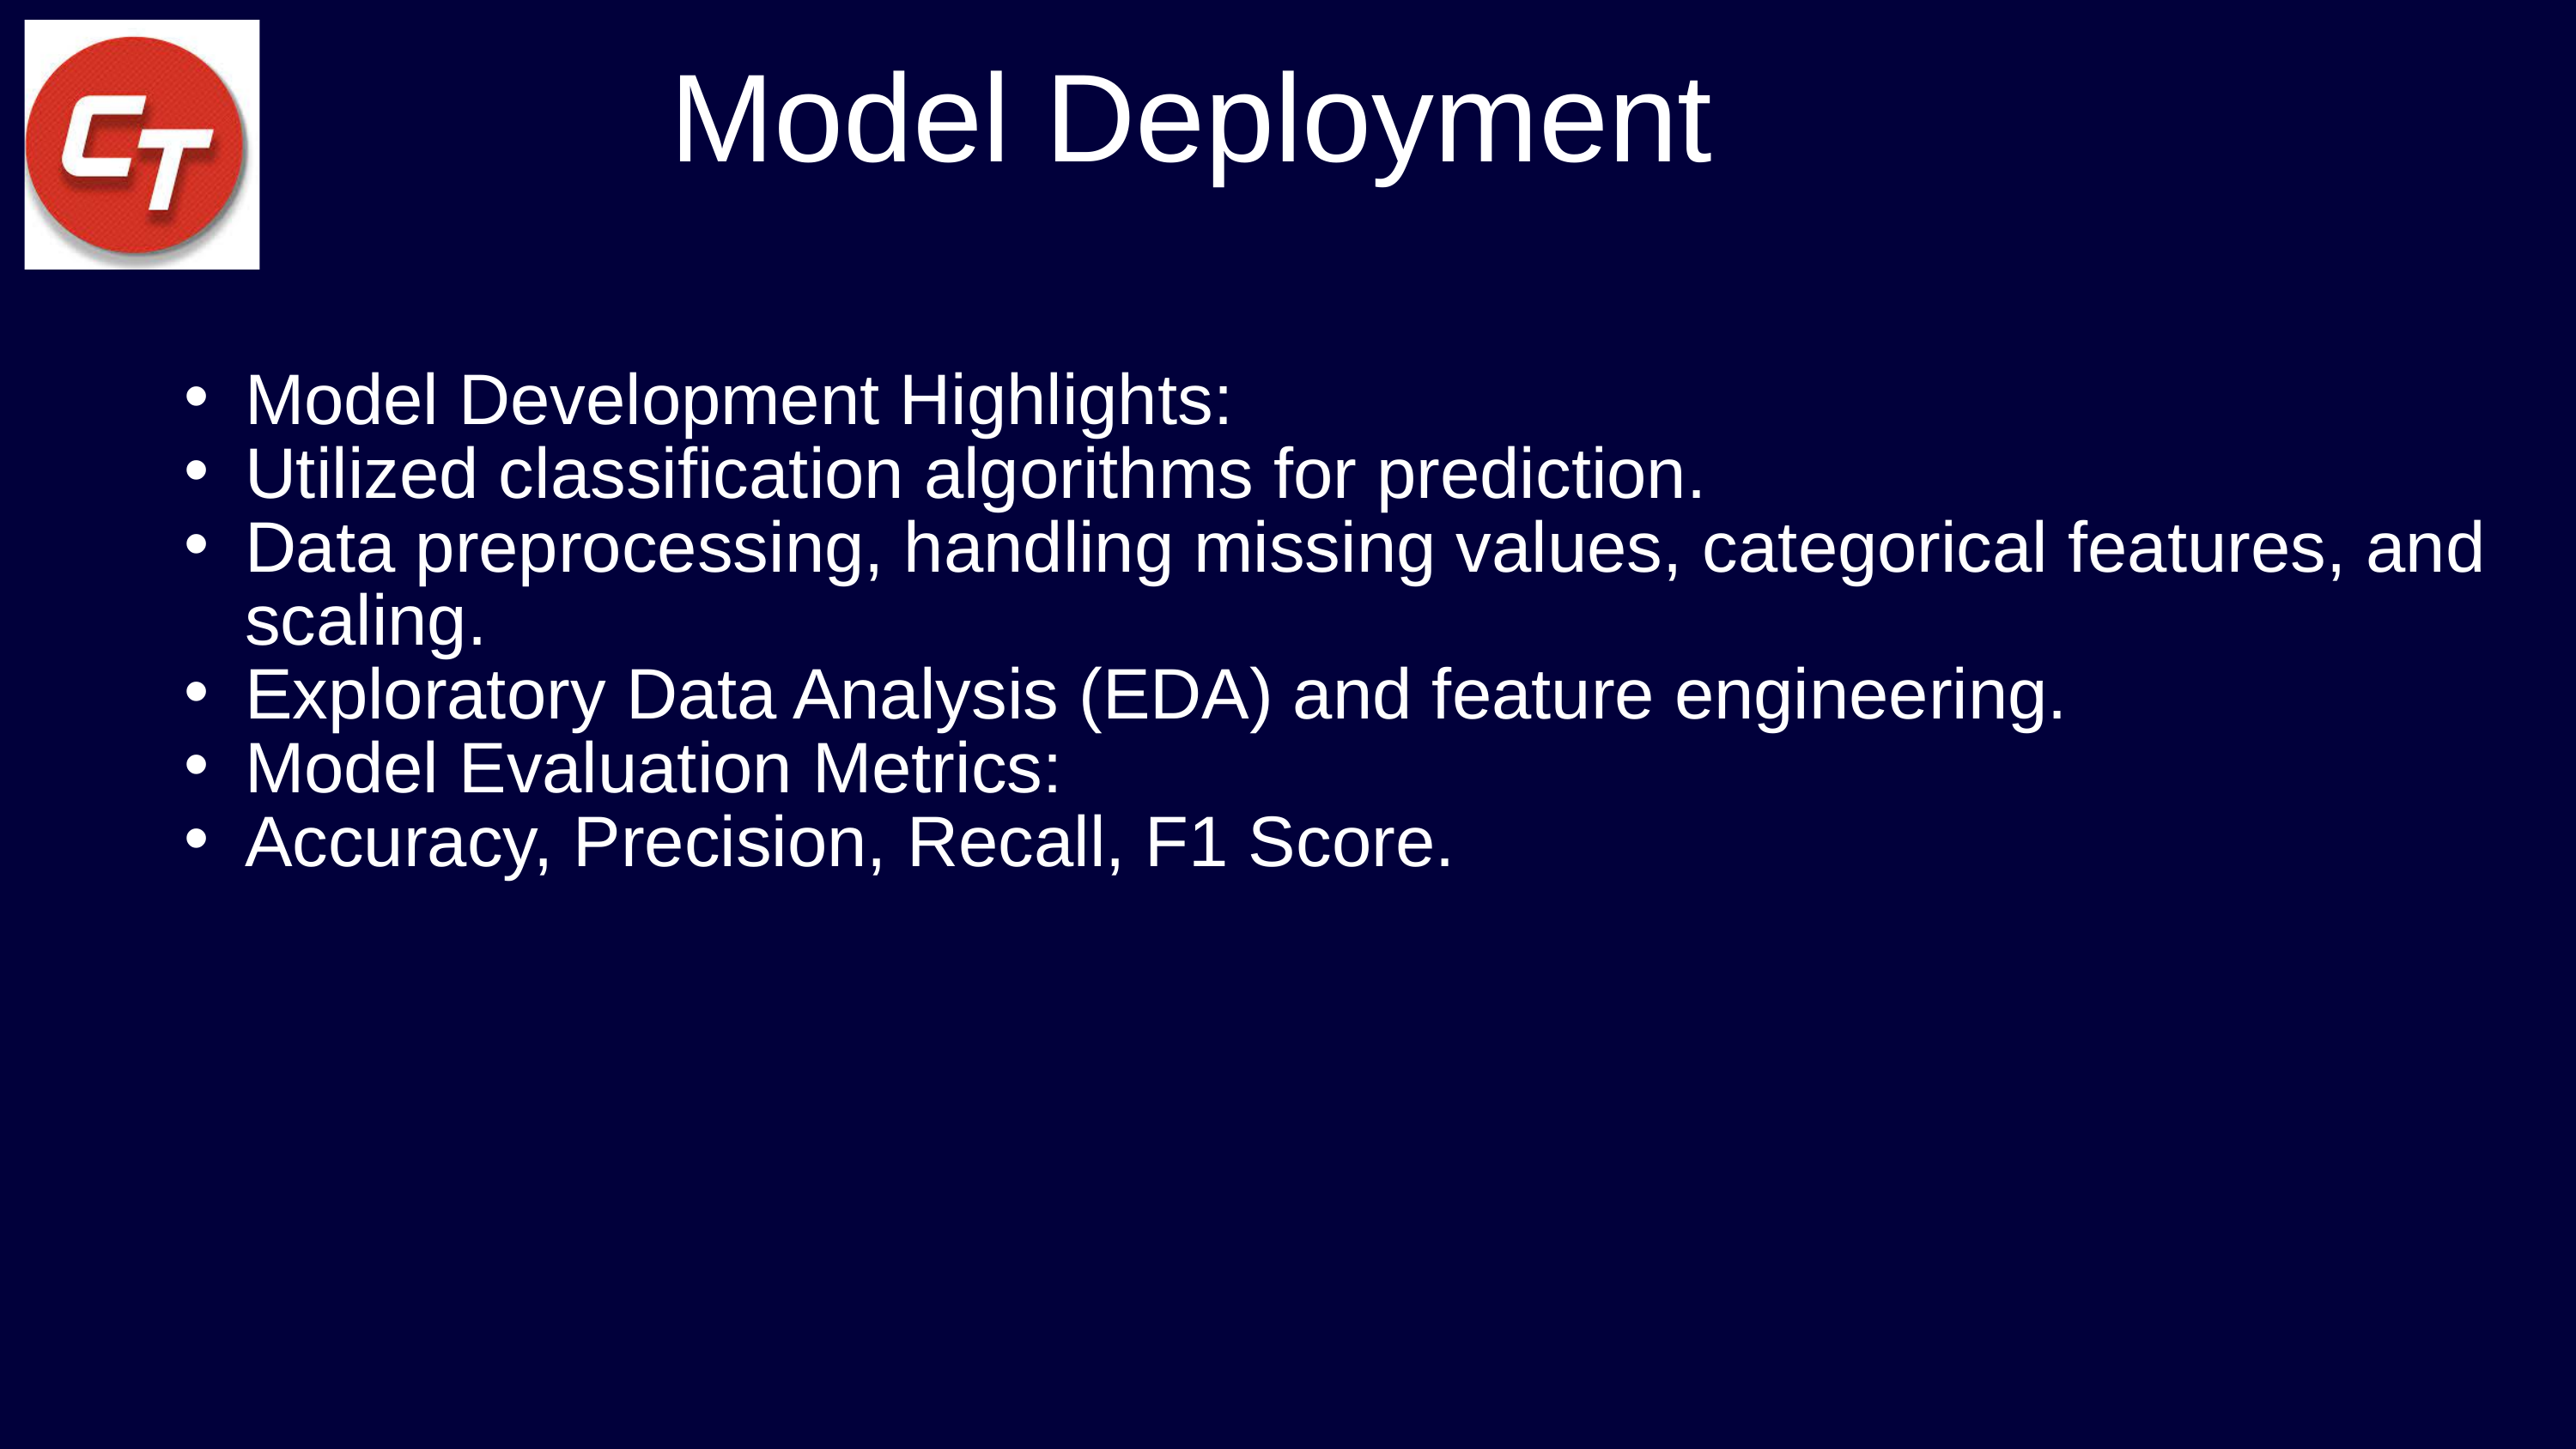

Model Deployment
Model Development Highlights:
Utilized classification algorithms for prediction.
Data preprocessing, handling missing values, categorical features, and scaling.
Exploratory Data Analysis (EDA) and feature engineering.
Model Evaluation Metrics:
Accuracy, Precision, Recall, F1 Score.